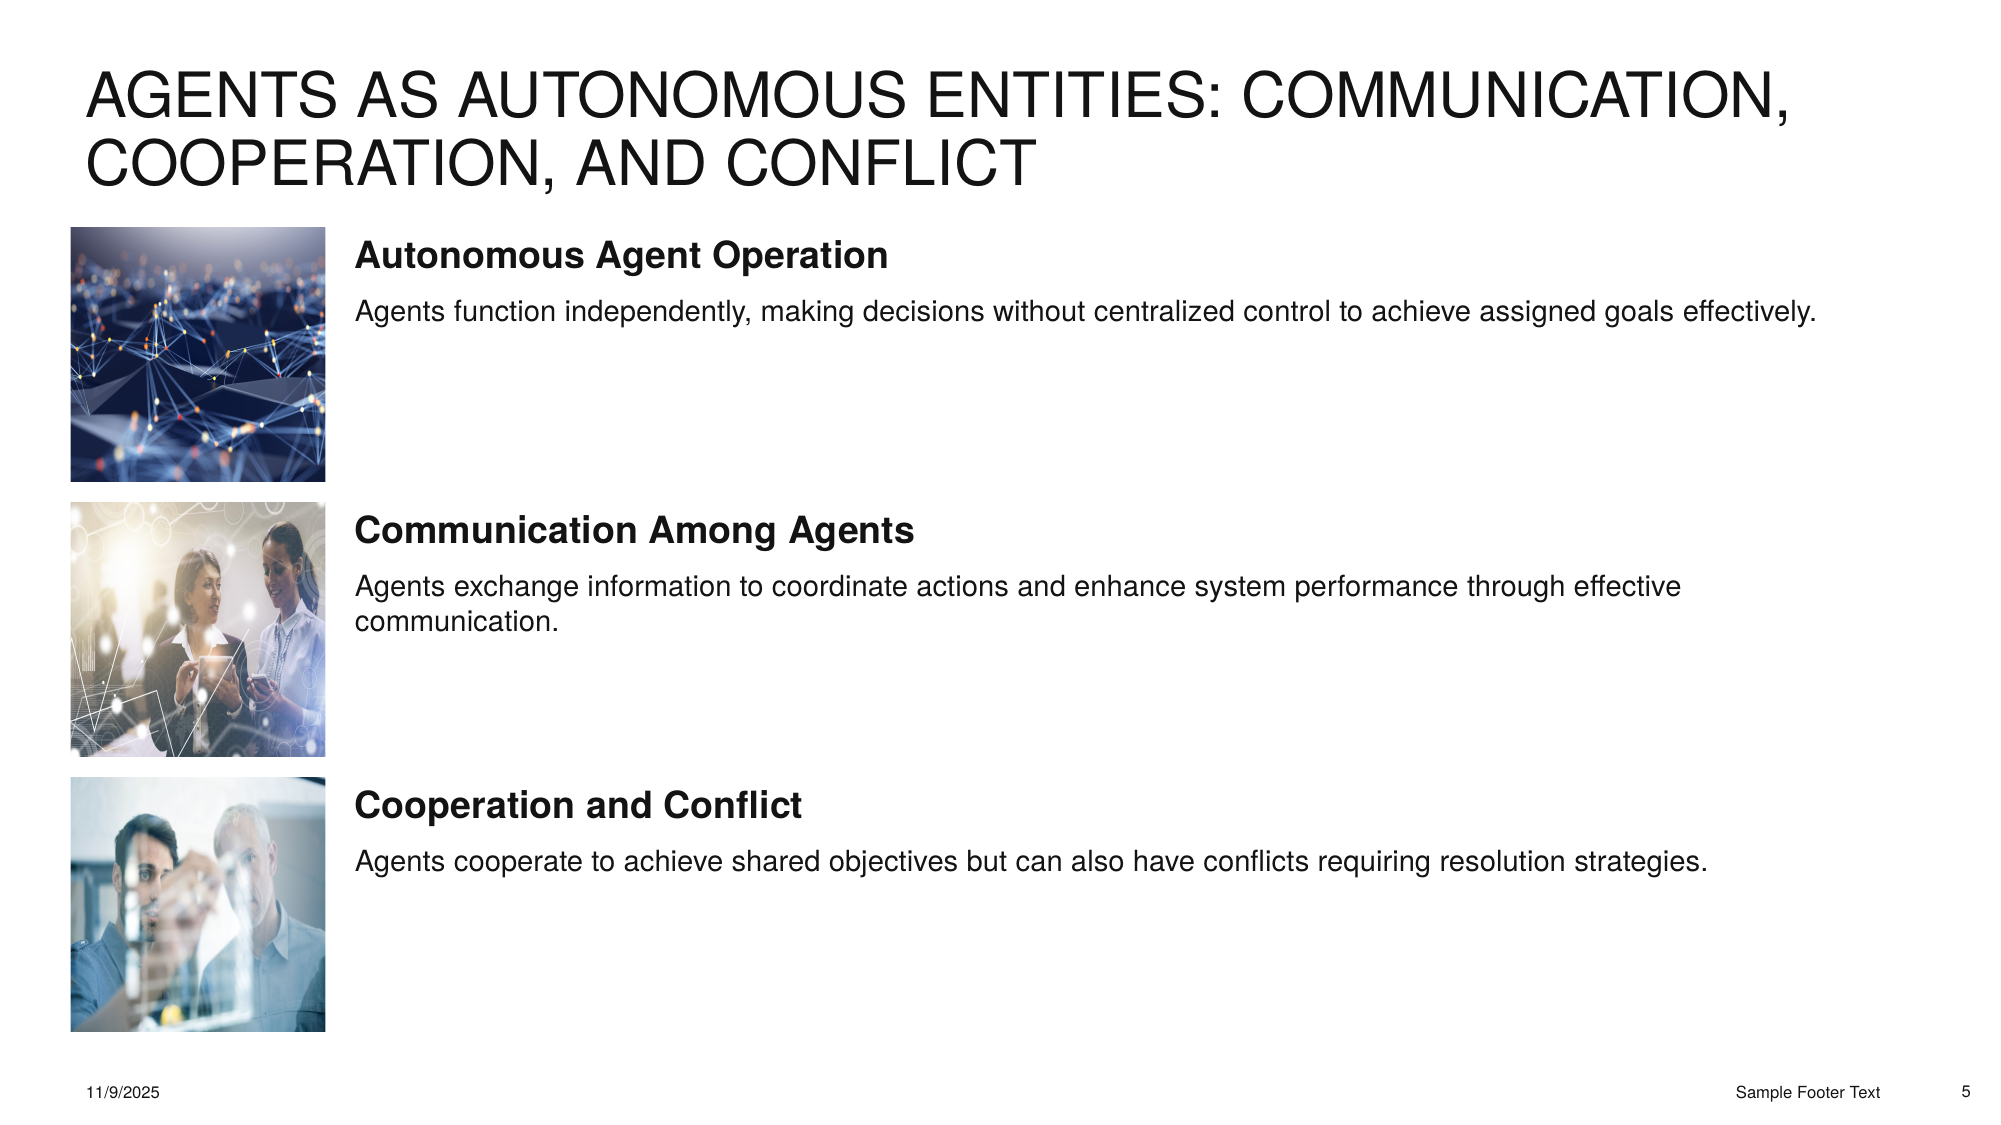

# Agents as Autonomous Entities: Communication, Cooperation, and Conflict
Autonomous Agent Operation
Agents function independently, making decisions without centralized control to achieve assigned goals effectively.
Communication Among Agents
Agents exchange information to coordinate actions and enhance system performance through effective communication.
Cooperation and Conflict
Agents cooperate to achieve shared objectives but can also have conflicts requiring resolution strategies.
11/9/2025
Sample Footer Text
5